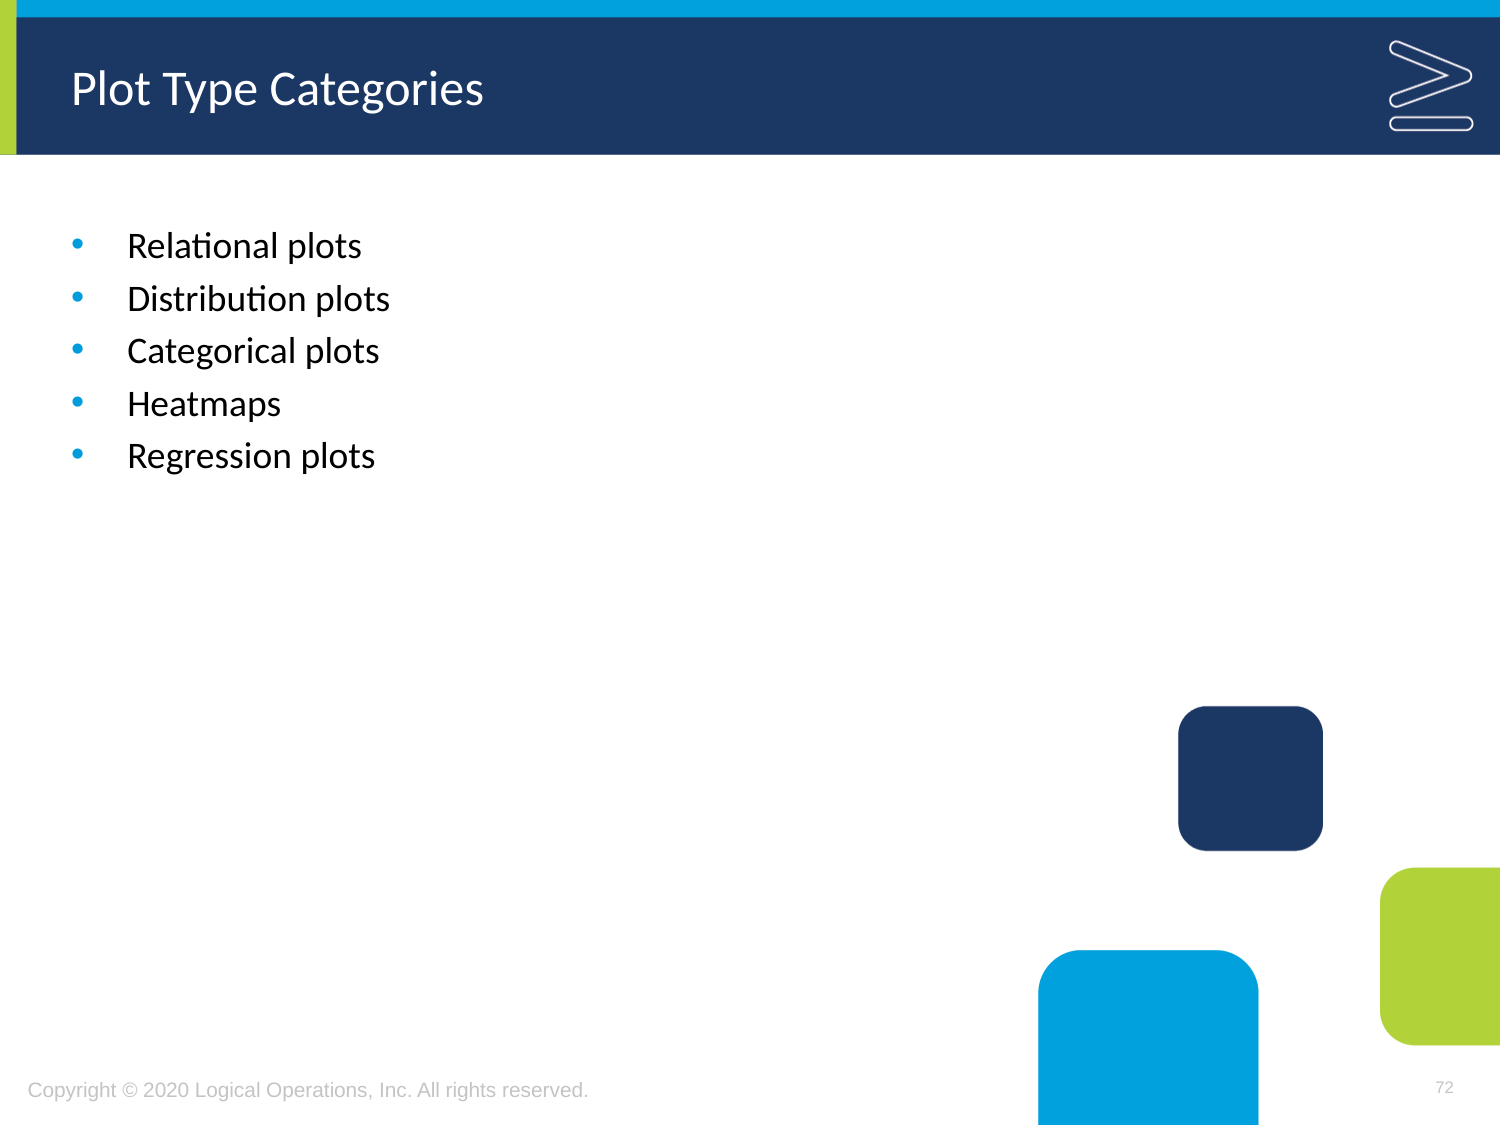

# Plot Type Categories
Relational plots
Distribution plots
Categorical plots
Heatmaps
Regression plots
72